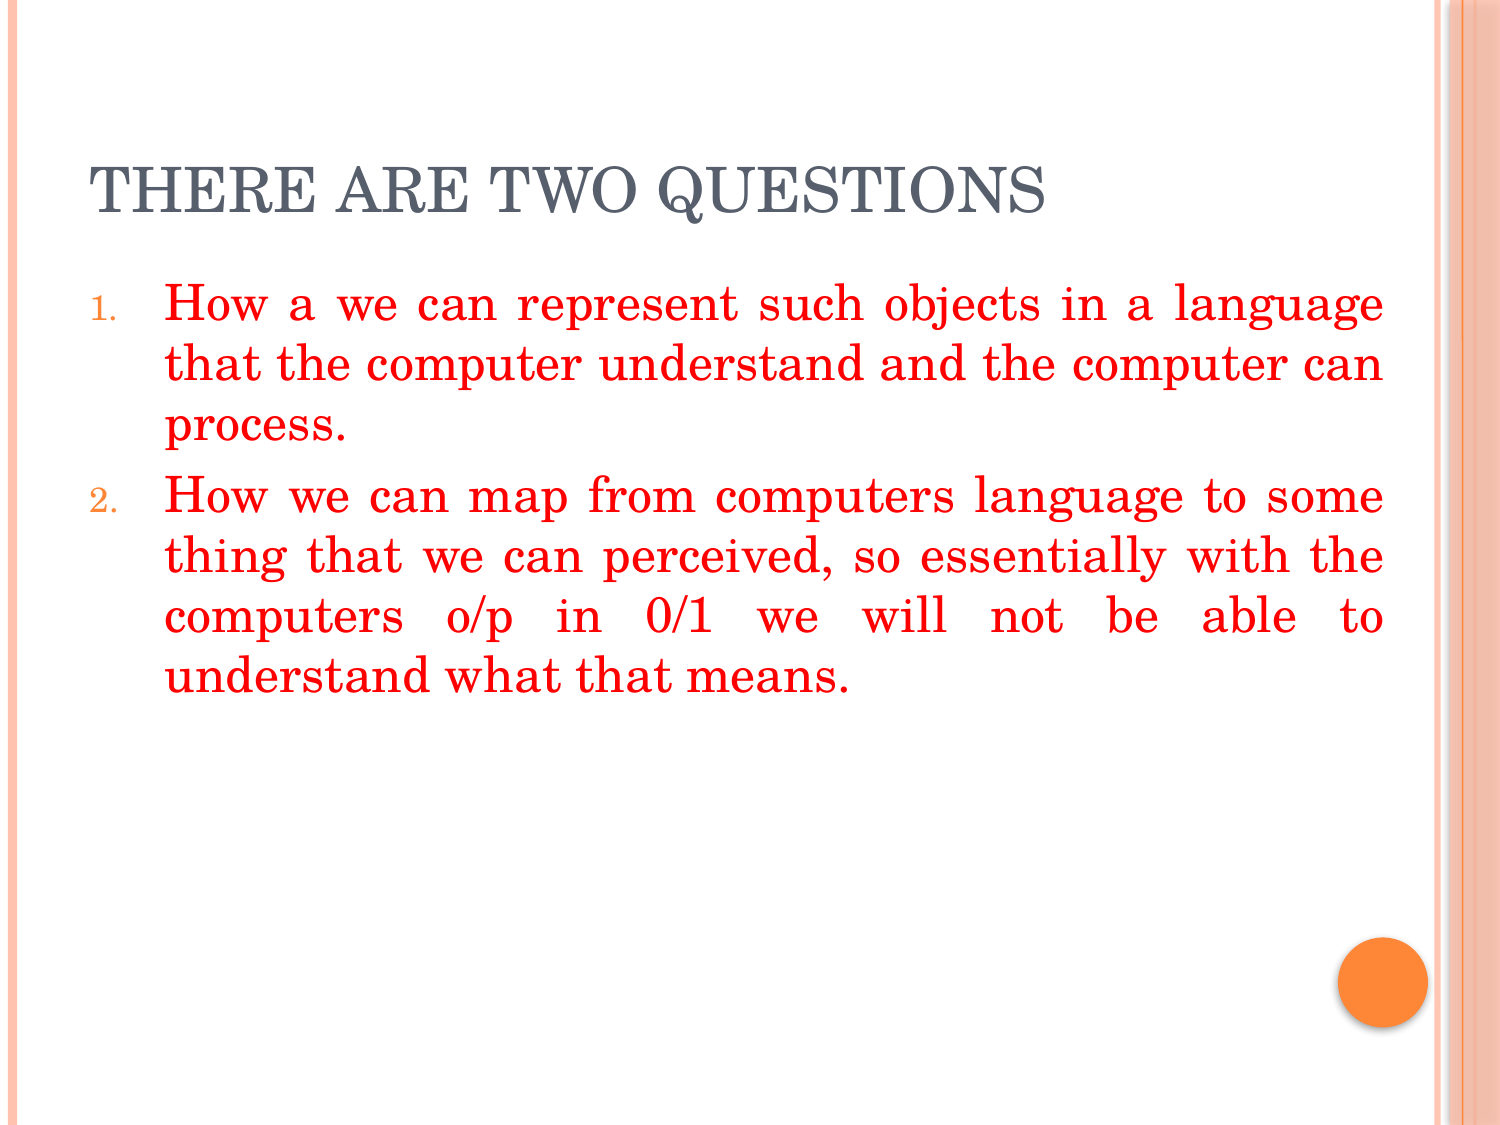

# There are two questions
How a we can represent such objects in a language that the computer understand and the computer can process.
How we can map from computers language to some thing that we can perceived, so essentially with the computers o/p in 0/1 we will not be able to understand what that means.